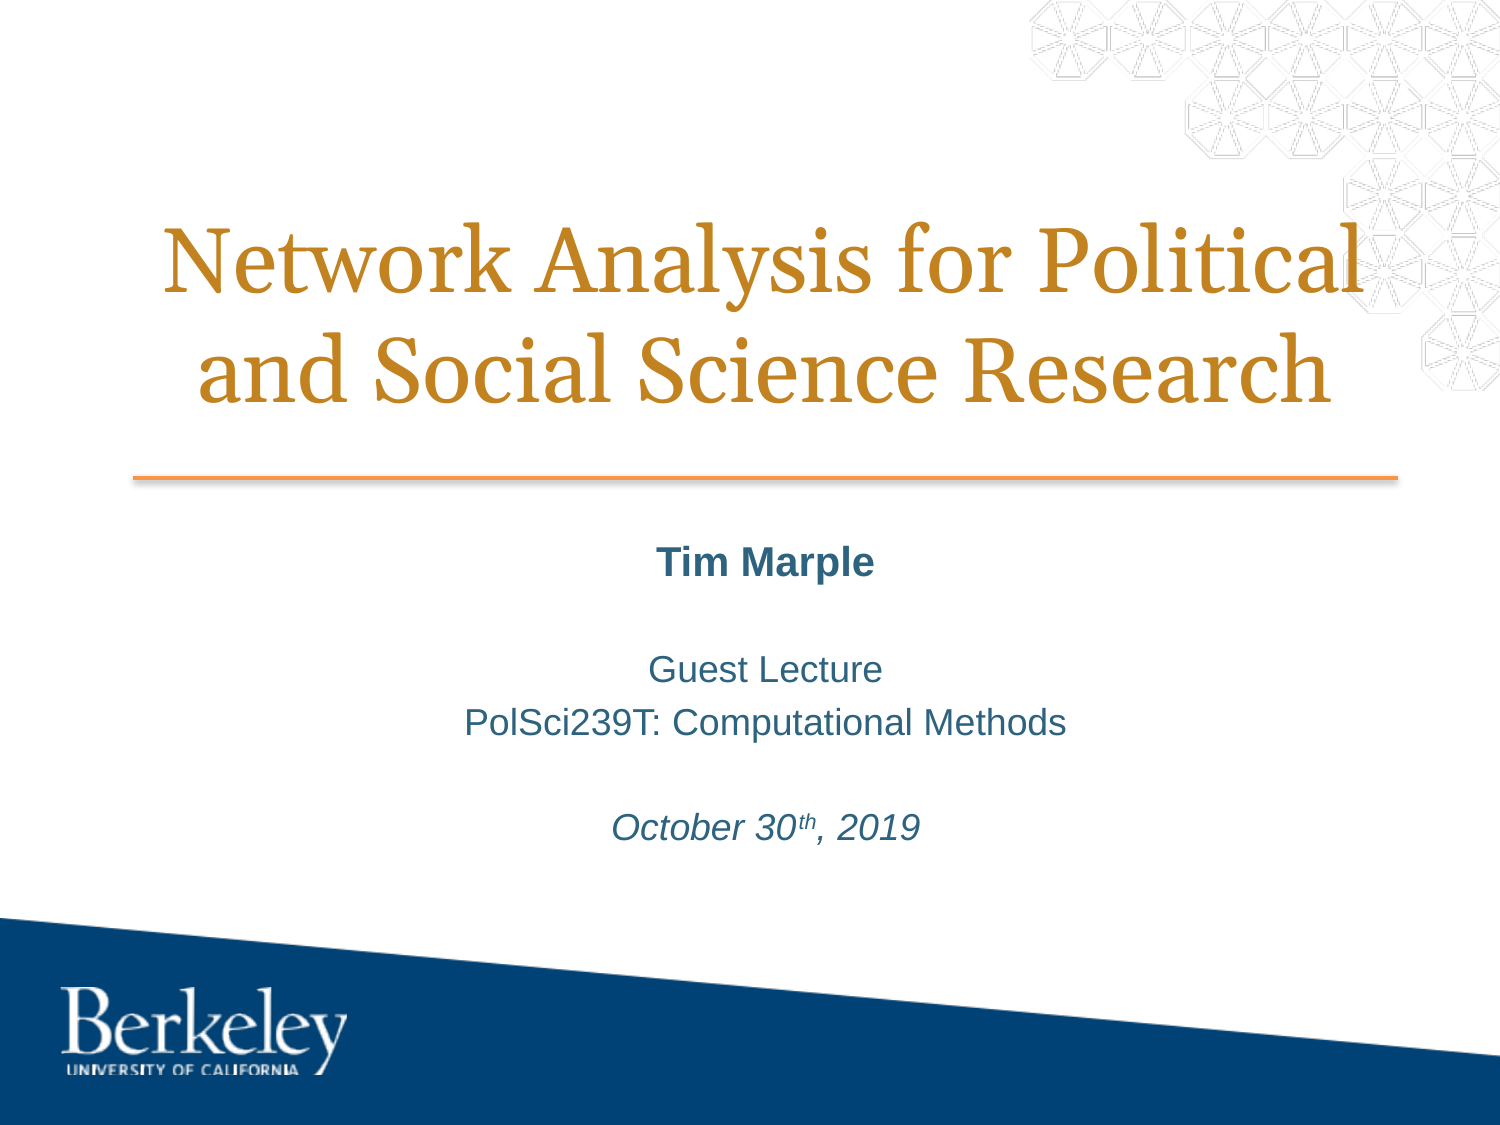

# Network Analysis for Political and Social Science Research
Tim Marple

Guest Lecture
PolSci239T: Computational Methods

October 30 th, 2019